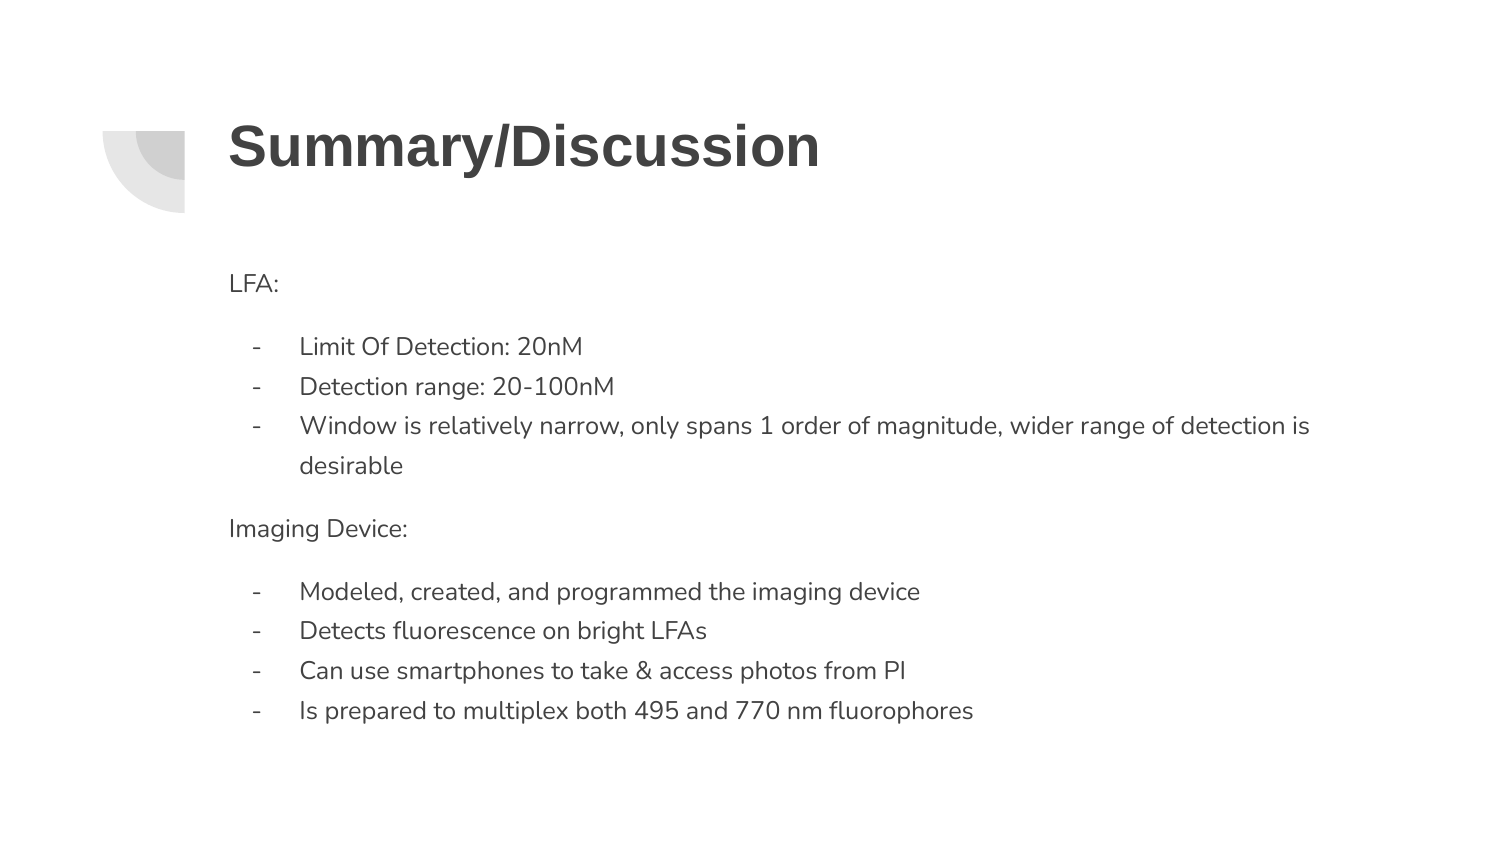

# Summary/Discussion
LFA:
Limit Of Detection: 20nM
Detection range: 20-100nM
Window is relatively narrow, only spans 1 order of magnitude, wider range of detection is desirable
Imaging Device:
Modeled, created, and programmed the imaging device
Detects fluorescence on bright LFAs
Can use smartphones to take & access photos from PI
Is prepared to multiplex both 495 and 770 nm fluorophores